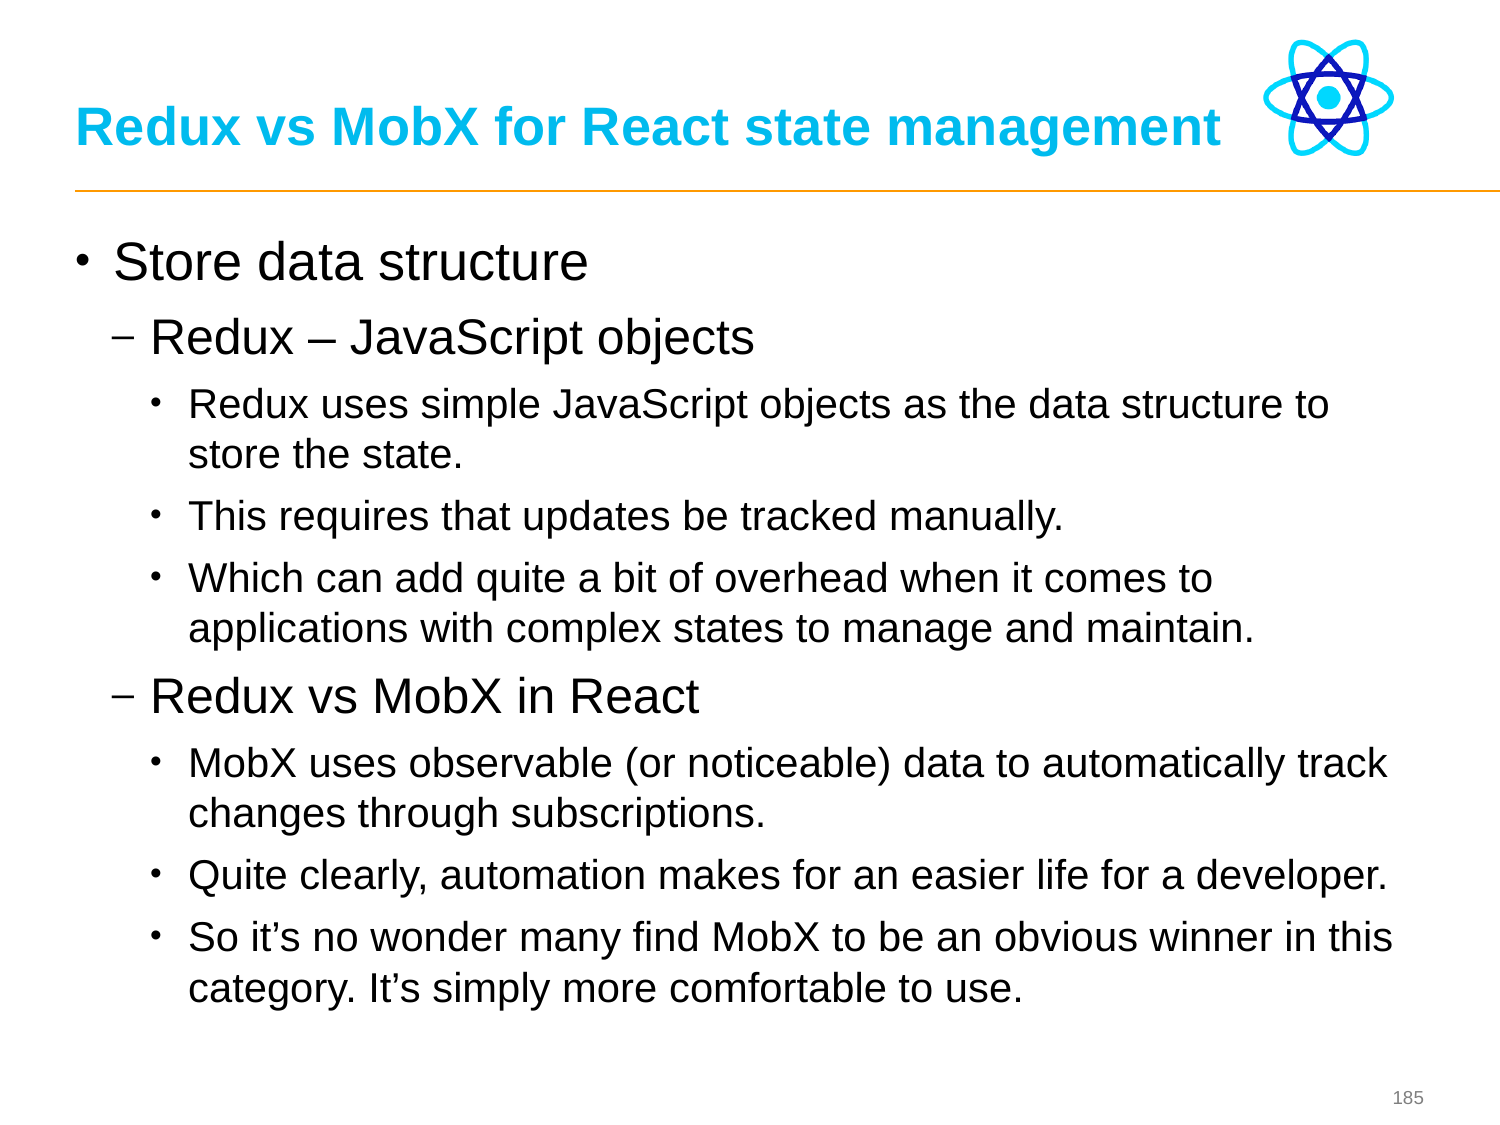

# Redux vs MobX for React state management
Store data structure
Redux – JavaScript objects
Redux uses simple JavaScript objects as the data structure to store the state.
This requires that updates be tracked manually.
Which can add quite a bit of overhead when it comes to applications with complex states to manage and maintain.
Redux vs MobX in React
MobX uses observable (or noticeable) data to automatically track changes through subscriptions.
Quite clearly, automation makes for an easier life for a developer.
So it’s no wonder many find MobX to be an obvious winner in this category. It’s simply more comfortable to use.